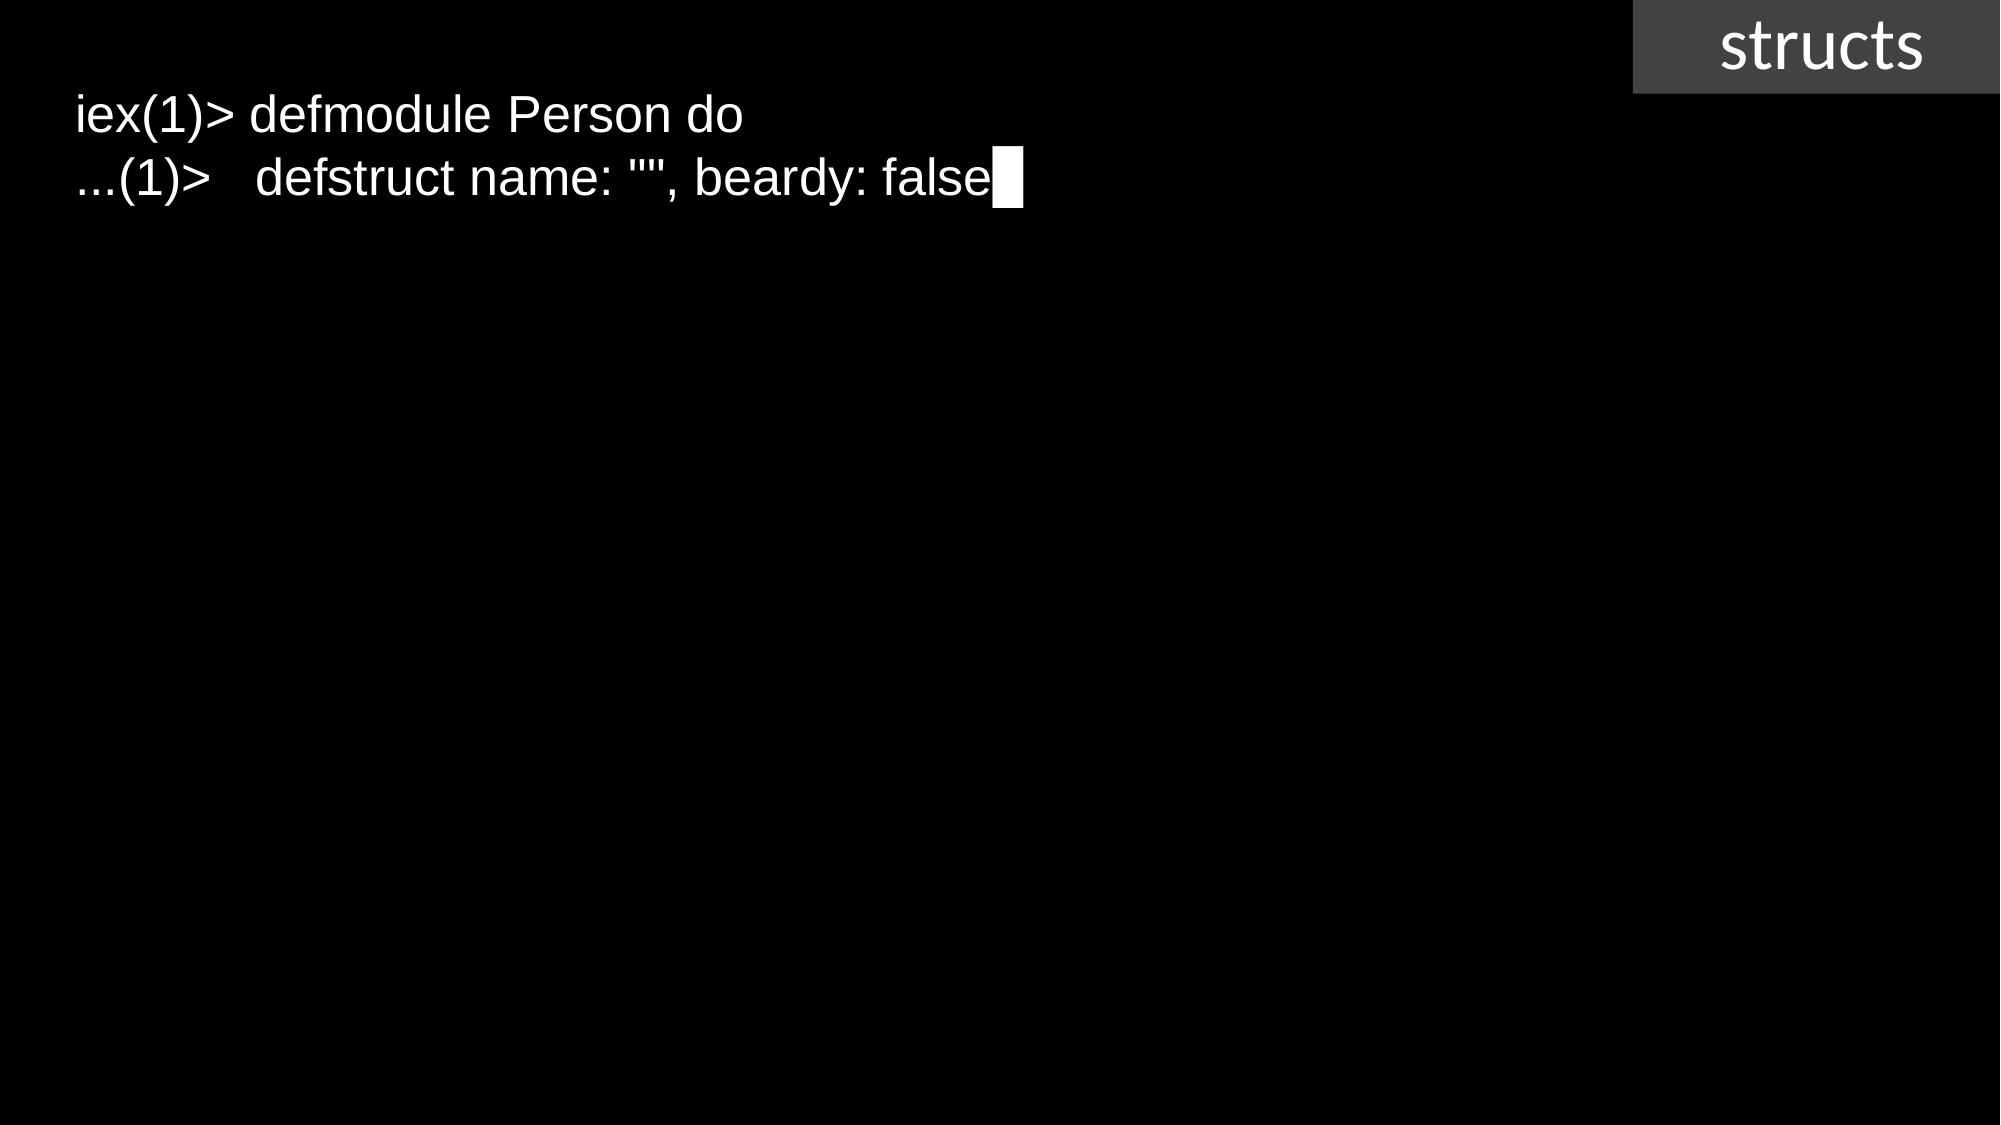

structs
iex(1)> defmodule Person do
...(1)>   defstruct name: "", beardy: false▊